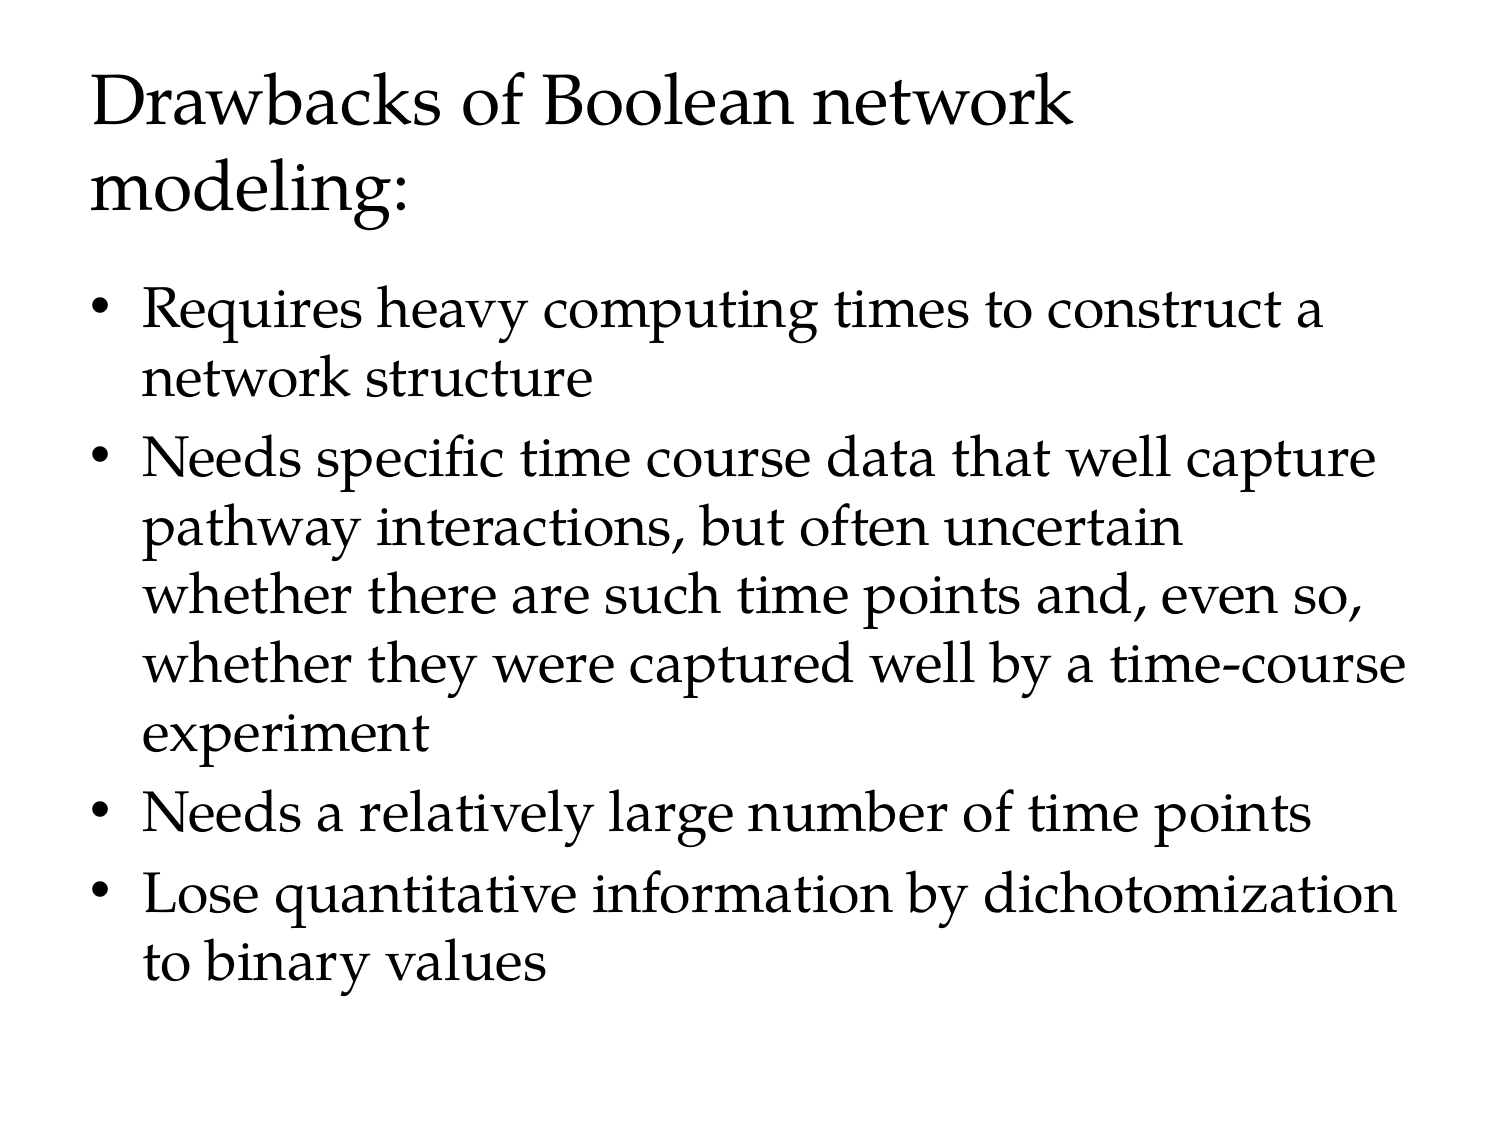

# Drawbacks of Boolean network modeling:
Requires heavy computing times to construct a network structure
Needs specific time course data that well capture pathway interactions, but often uncertain whether there are such time points and, even so, whether they were captured well by a time-course experiment
Needs a relatively large number of time points
Lose quantitative information by dichotomization to binary values